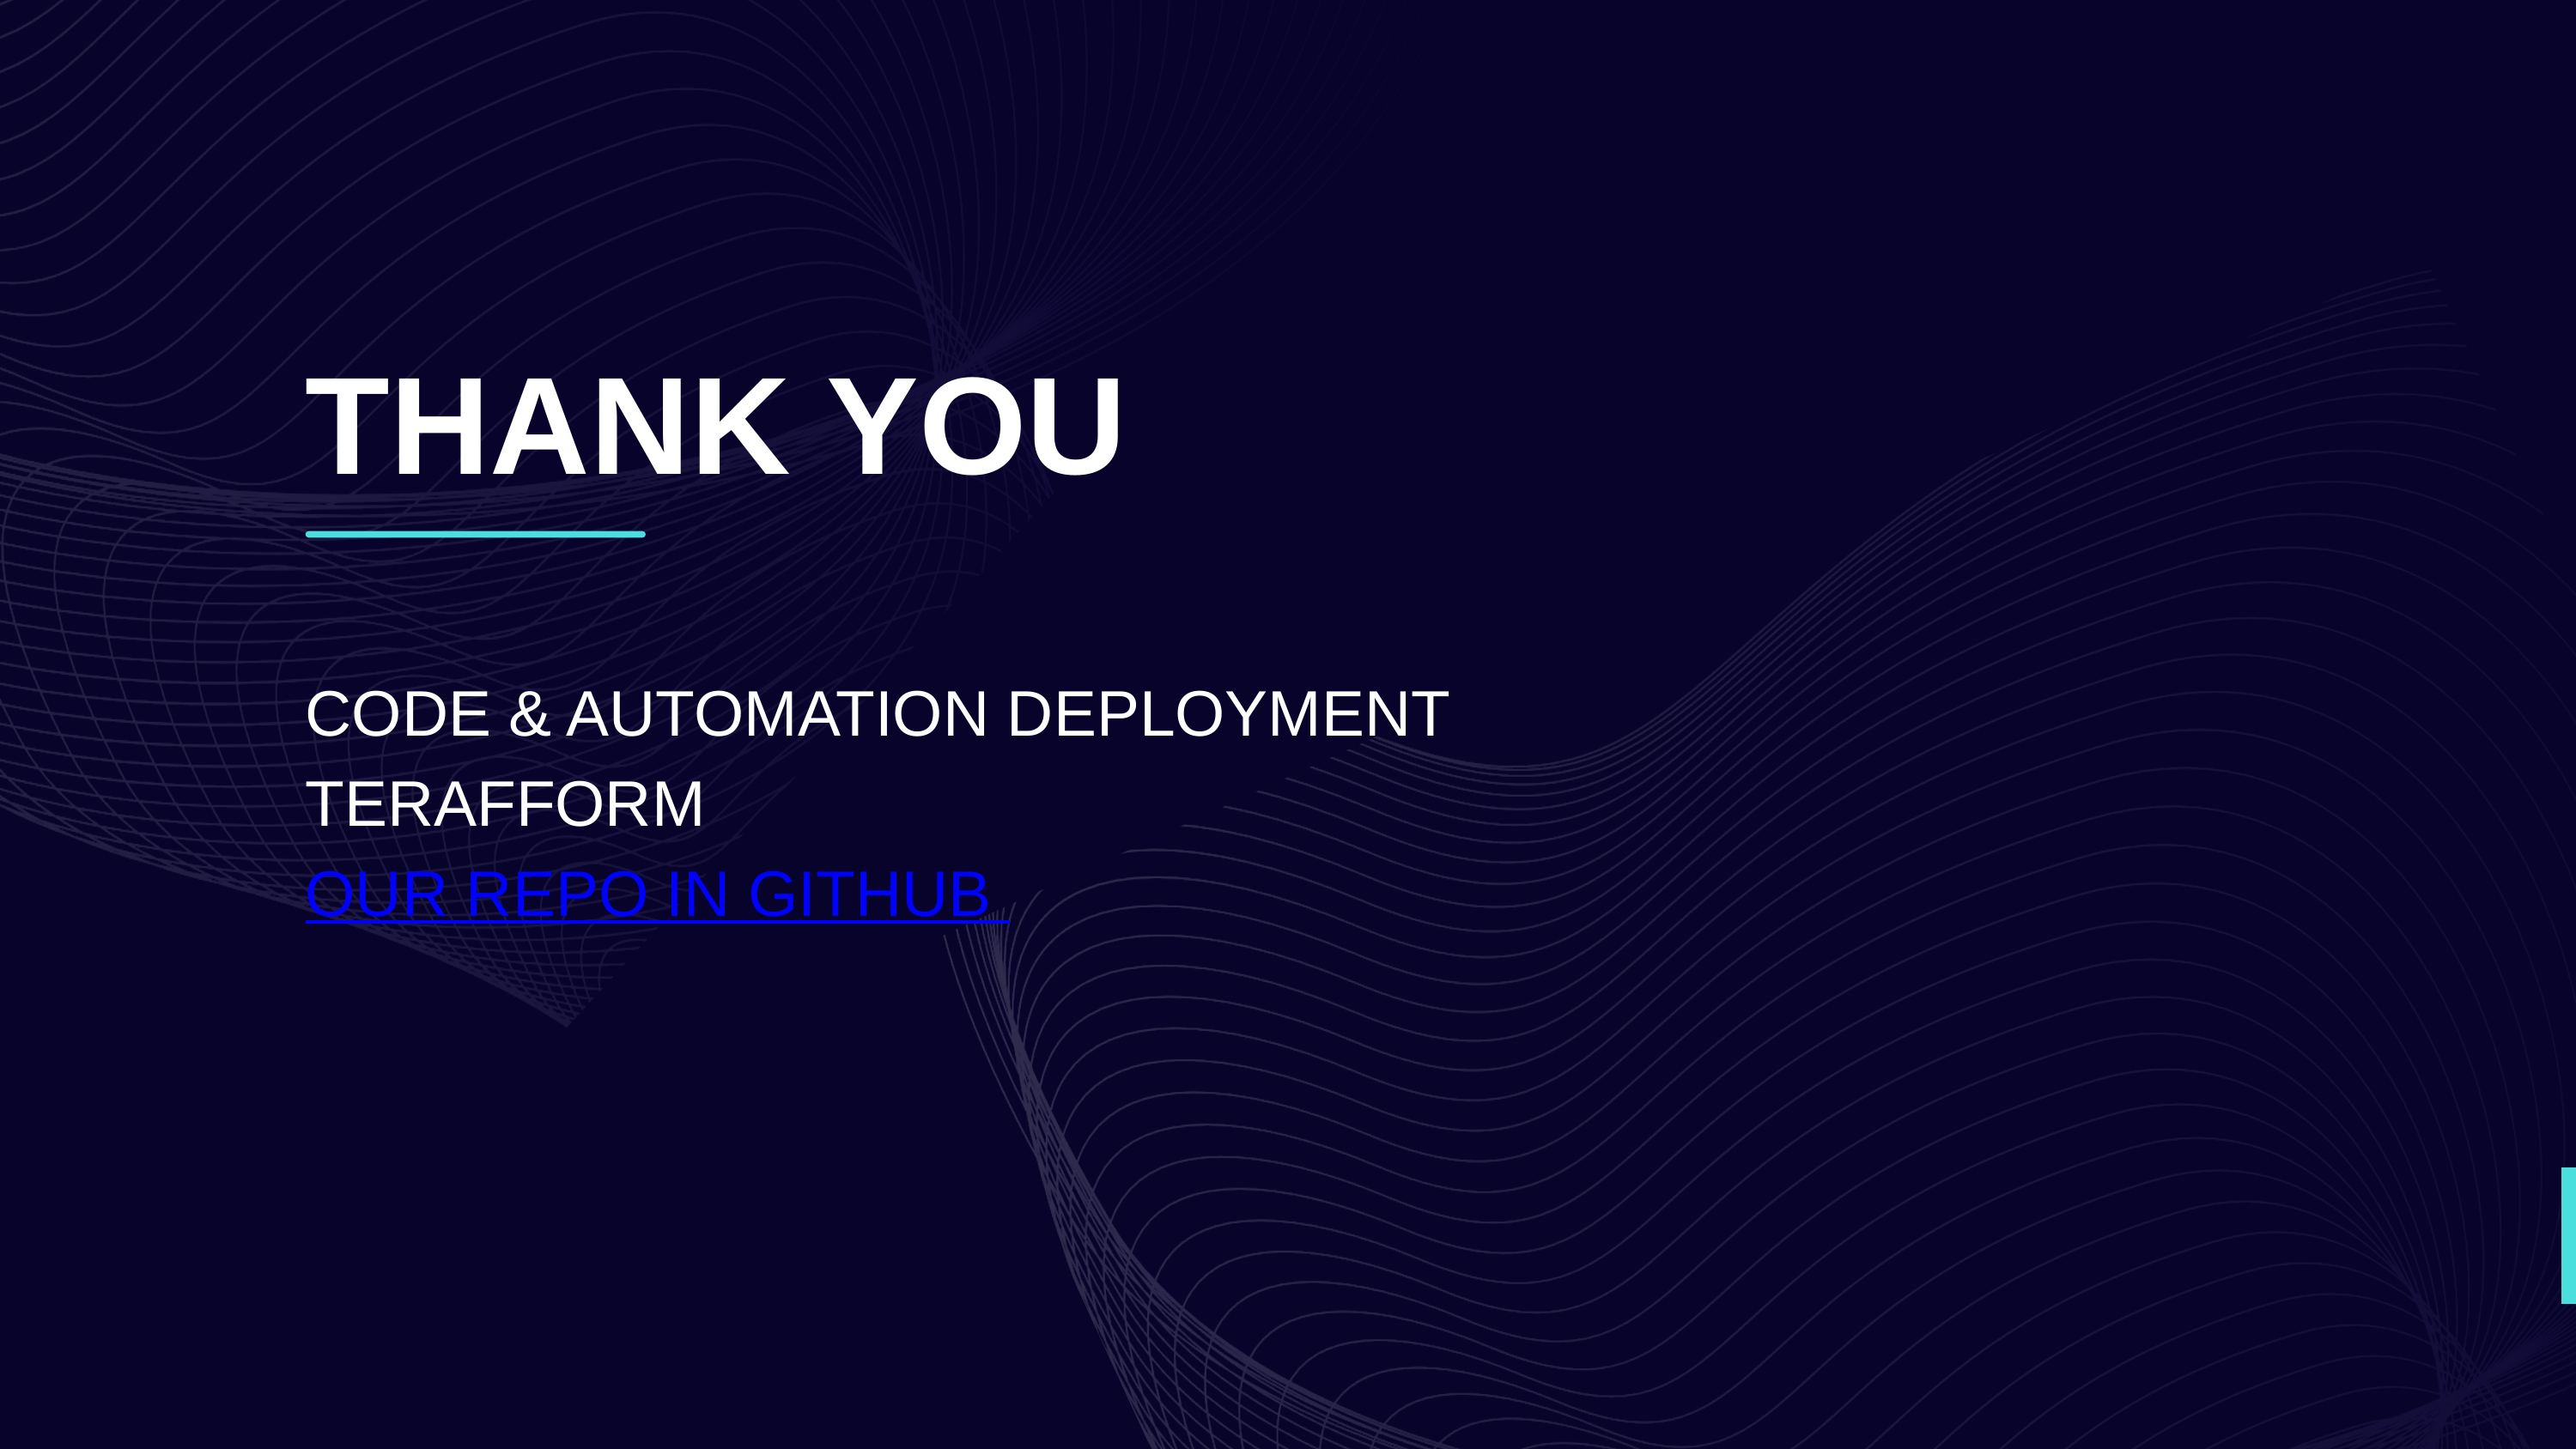

THANK YOU

CODE & AUTOMATION DEPLOYMENT TERAFFORM
OUR REPO IN GITHUB